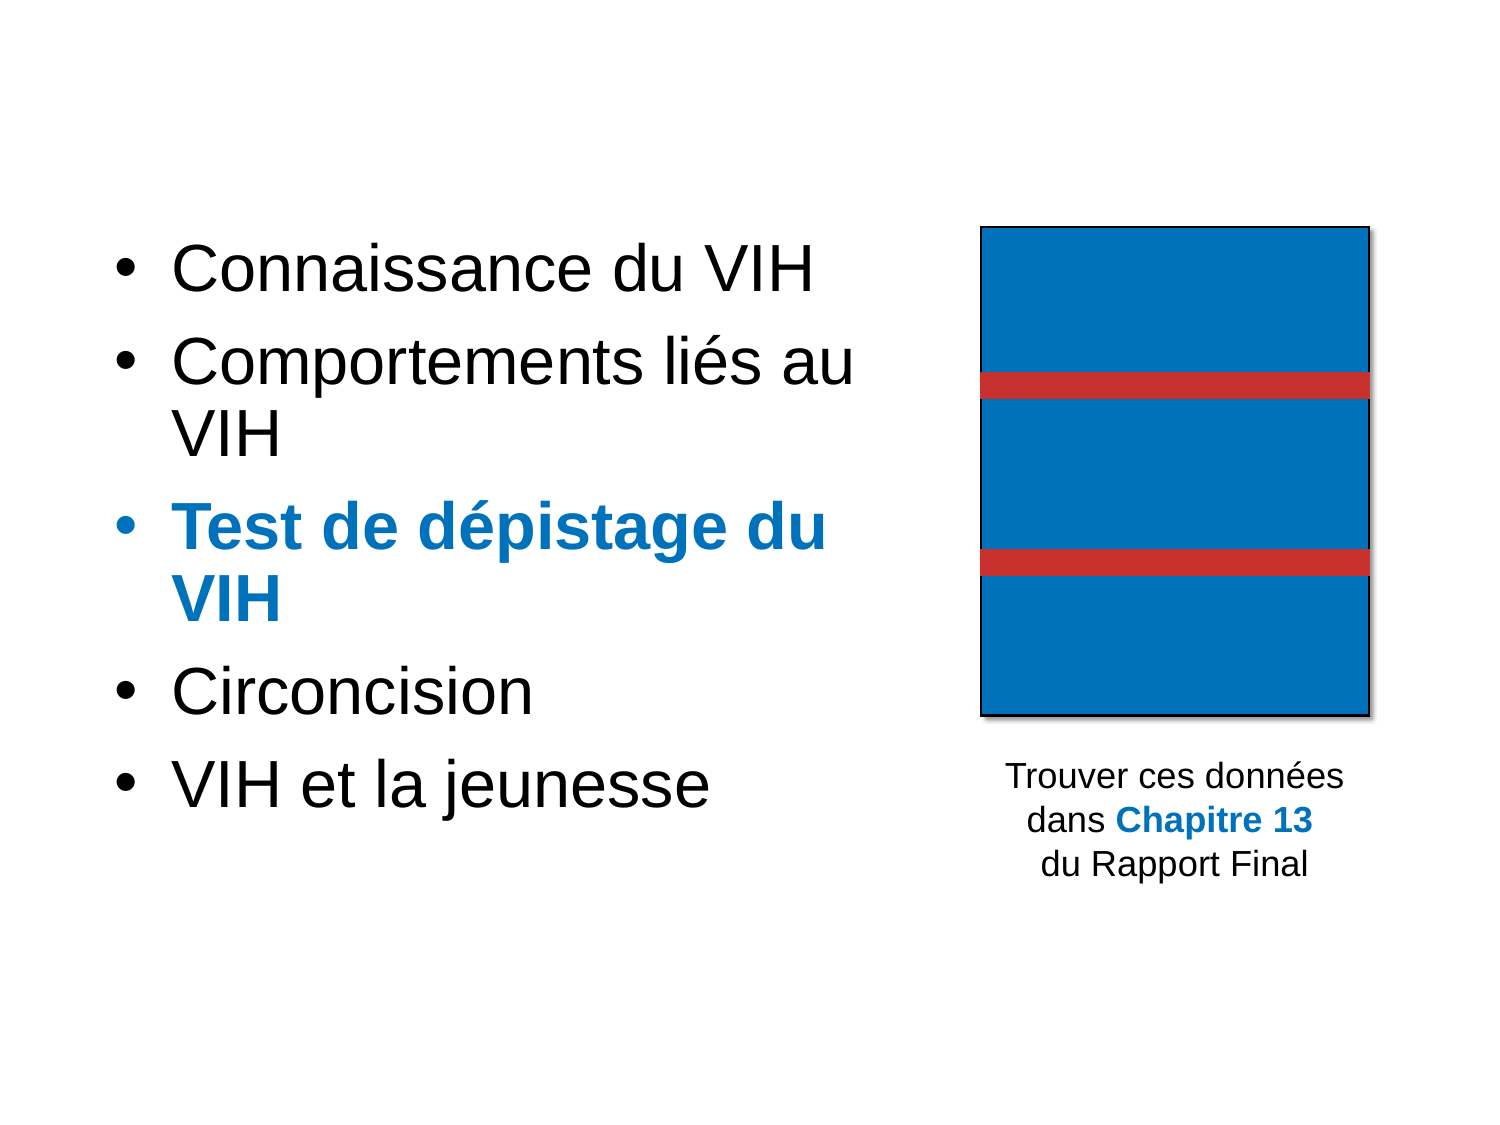

Connaissance du VIH
Comportements liés au VIH
Test de dépistage du VIH
Circoncision
VIH et la jeunesse

Trouver ces données dans Chapitre 13
du Rapport Final